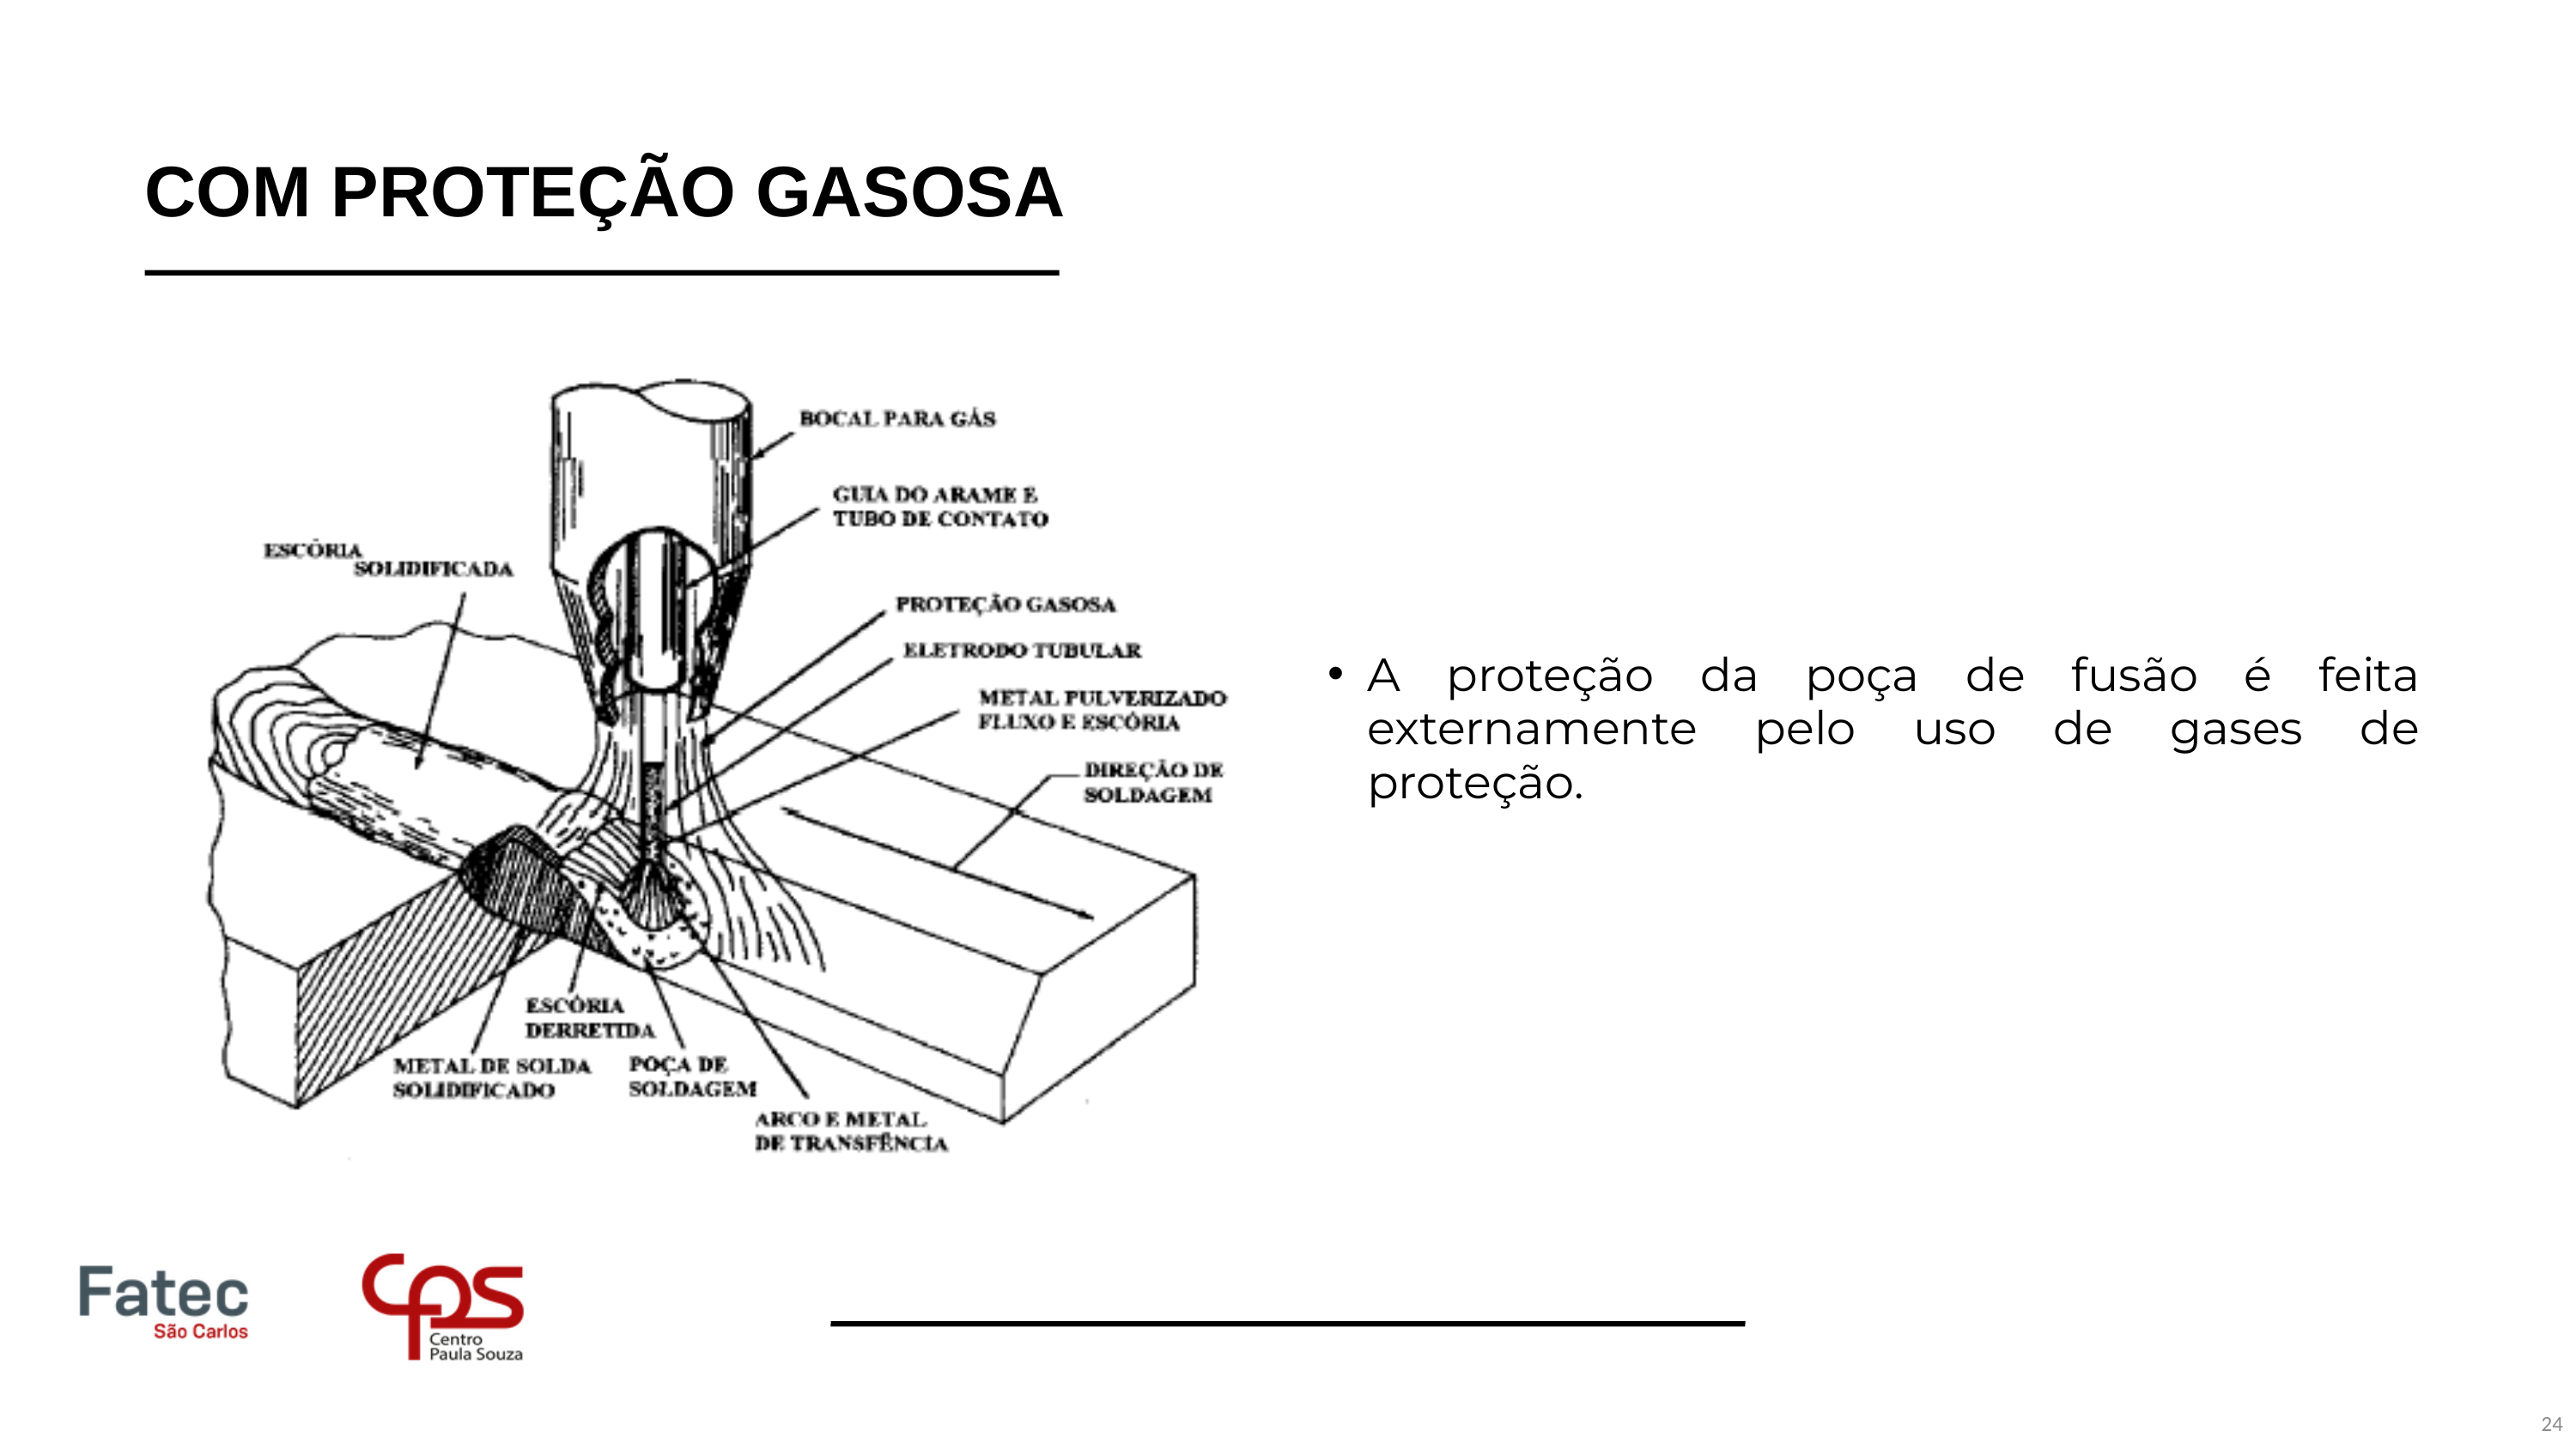

COM PROTEÇÃO GASOSA

A proteção da poça de fusão é feita externamente pelo uso de gases de proteção.

24